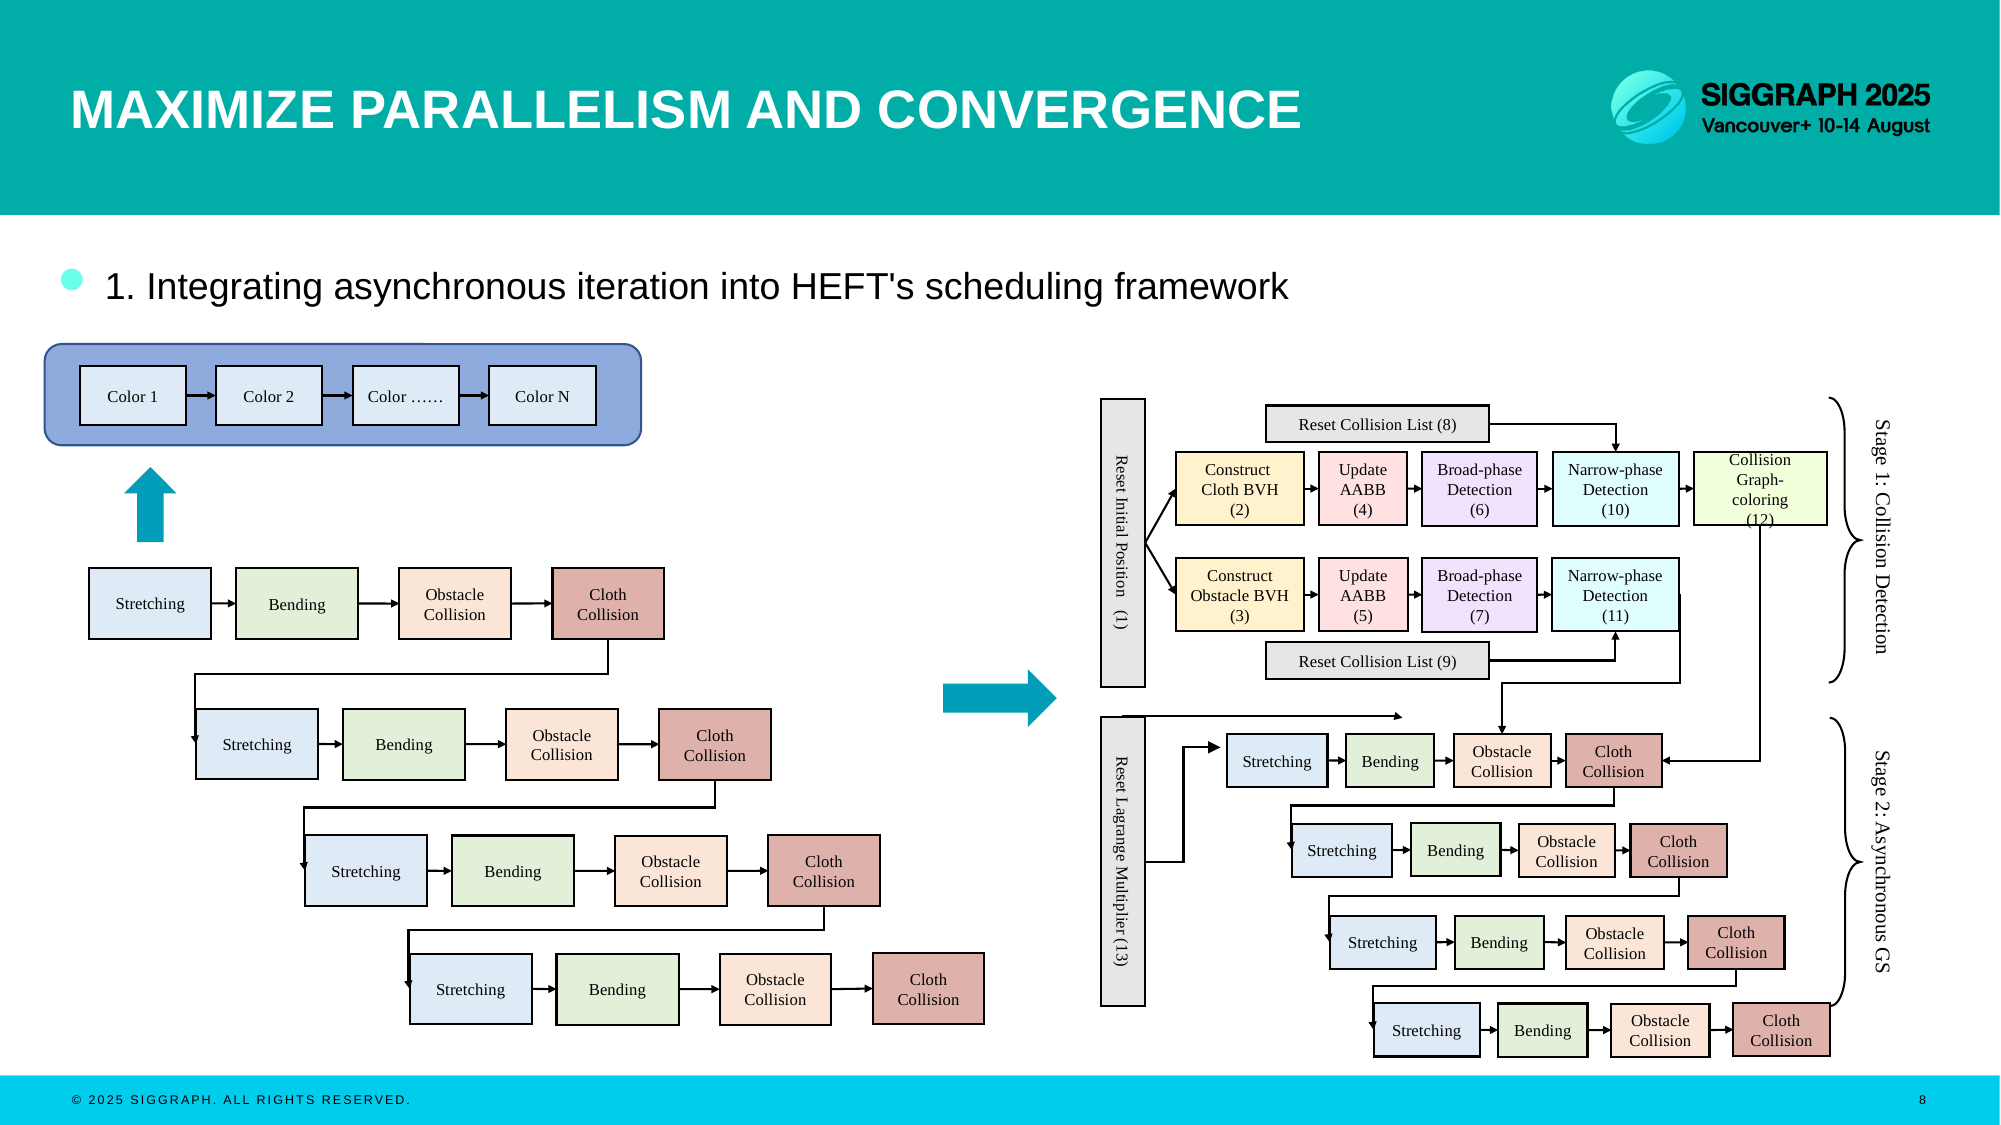

# Maximize parallelism and convergence
1. Integrating asynchronous iteration into HEFT's scheduling framework

Color 1
Color 2
Color ……
Color N

Reset Collision List (8)
Construct
Cloth BVH
(2)
Update AABB
(4)
Collision
Graph-coloring
(12)
Broad-phase Detection
(6)
Narrow-phase Detection
(10)
Stage 1: Collision Detection
Reset Initial Position   (1)
Narrow-phase Detection
(11)
Construct Obstacle BVH
(3)
Update AABB
(5)
Broad-phase Detection
(7)
Reset Collision List (9)

Stretching
Cloth Collision
Bending
Obstacle Collision
Bending
Stretching
Obstacle Collision
Cloth Collision
Reset Lagrange Multiplier (13)
Stage 2: Asynchronous GS
Bending
Stretching
Cloth Collision
Obstacle Collision
Cloth Collision
Stretching
Bending
Obstacle Collision

Stretching
Cloth Collision
Bending
Obstacle Collision
Stretching
Bending
Obstacle Collision
Cloth Collision
Stretching
Cloth Collision
Bending
Obstacle Collision
Cloth Collision
Stretching
Bending
Obstacle Collision

© 2025 SIGGRAPH. All Rights Reserved.
8